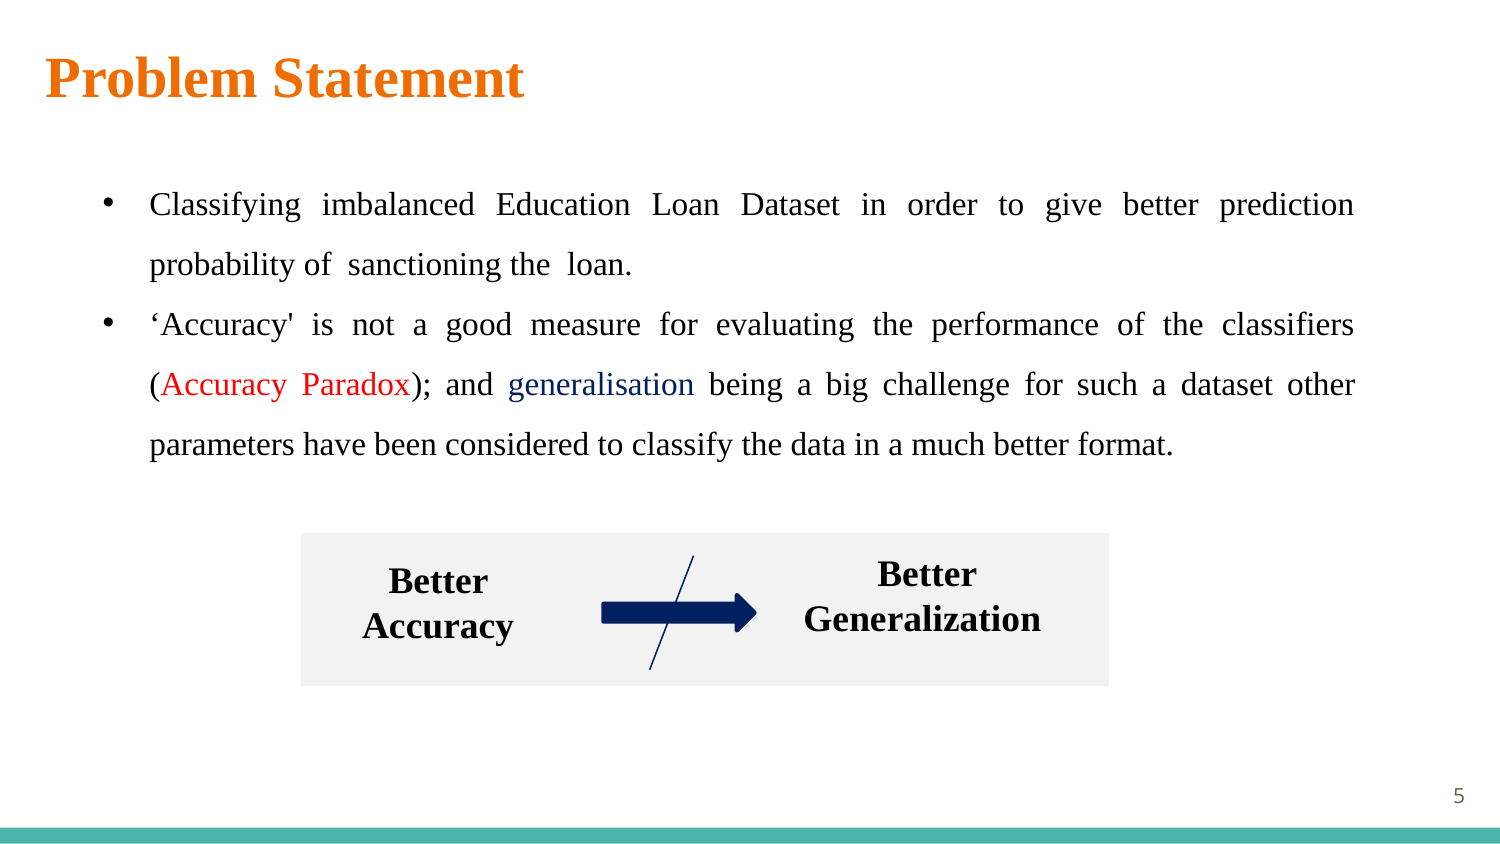

# Problem Statement

Classifying imbalanced Education Loan Dataset in order to give better prediction probability of  sanctioning the  loan.
‘Accuracy' is not a good measure for evaluating the performance of the classifiers (Accuracy Paradox); and generalisation being a big challenge for such a dataset other parameters have been considered to classify the data in a much better format.

Better Generalization
Better Accuracy

5